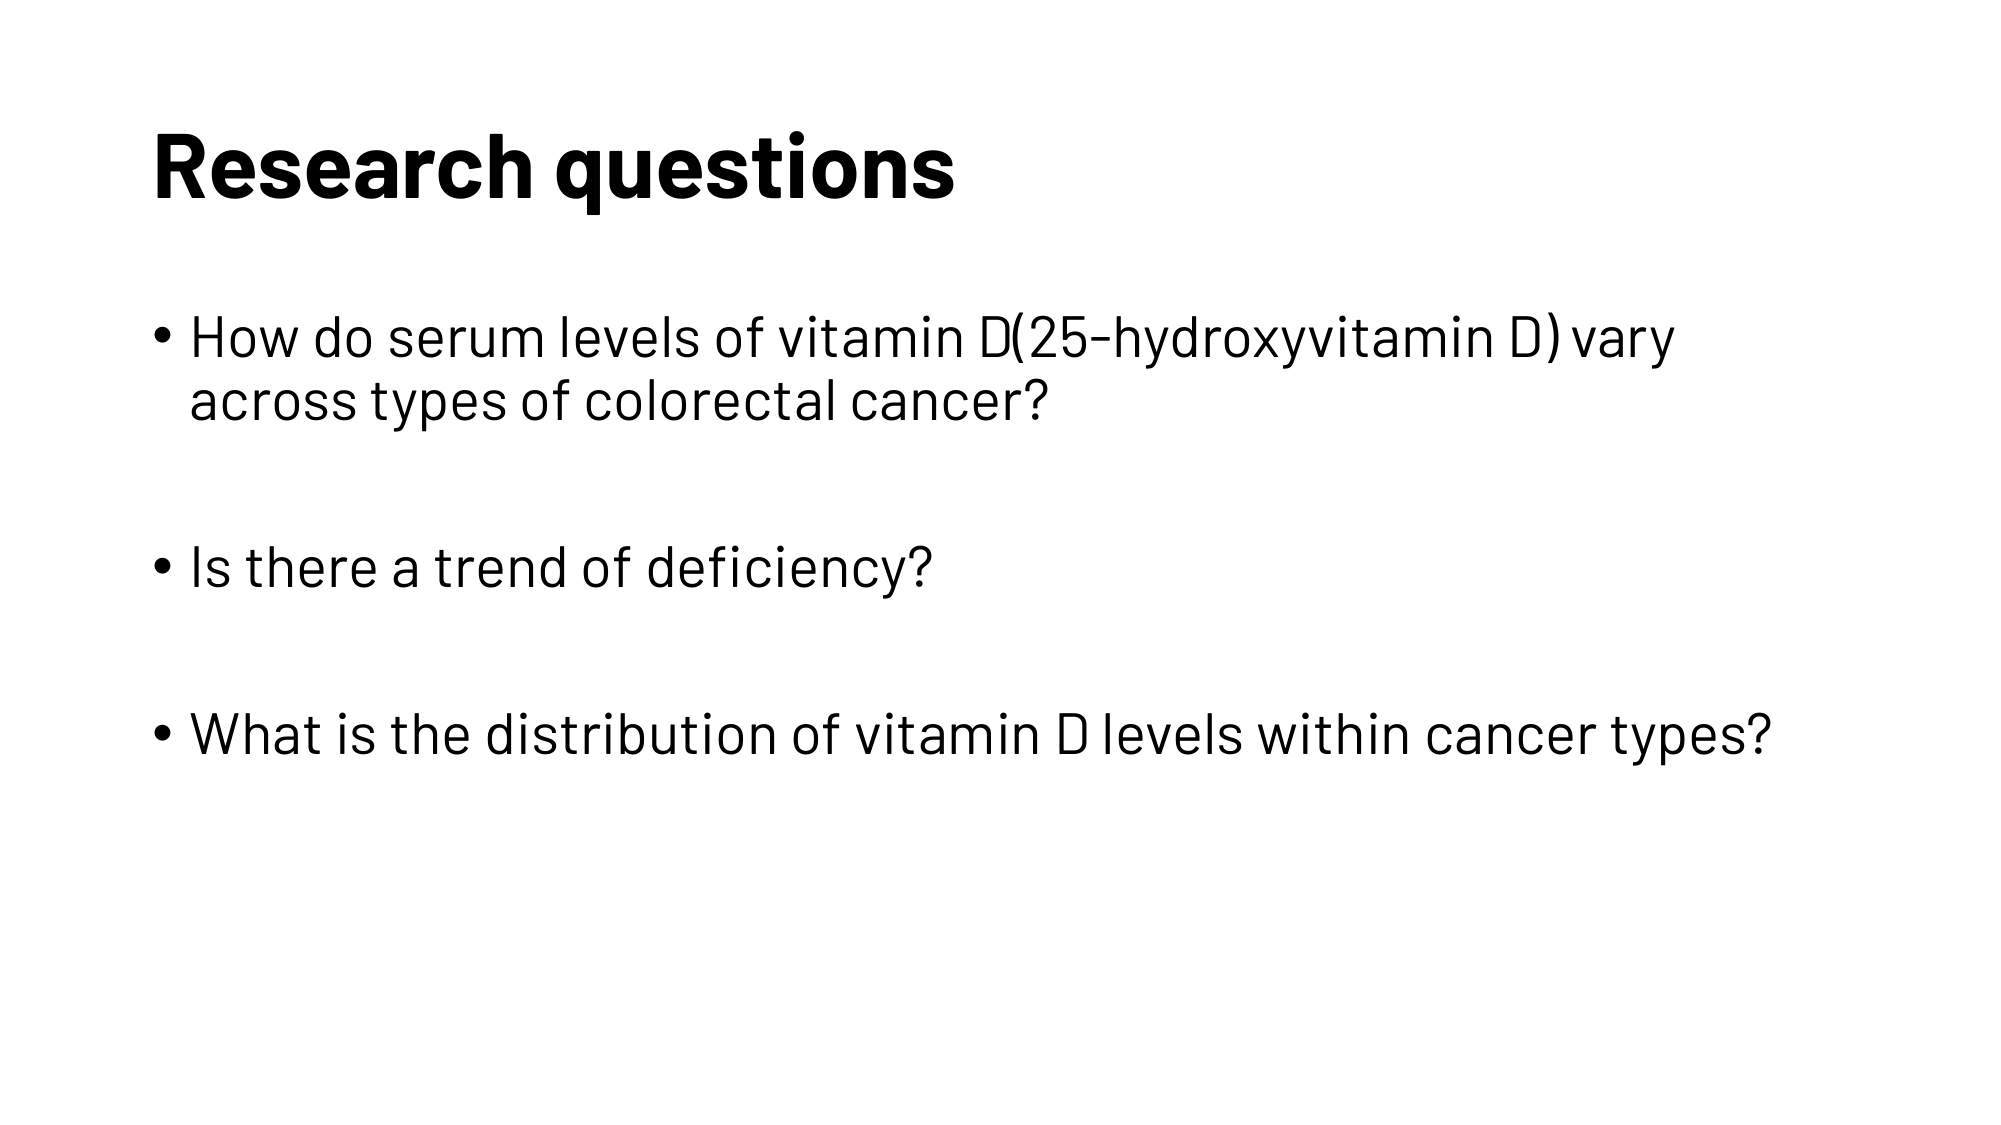

# Research questions
How do serum levels of vitamin D(25-hydroxyvitamin D) vary across types of colorectal cancer?

Is there a trend of deficiency?

What is the distribution of vitamin D levels within cancer types?